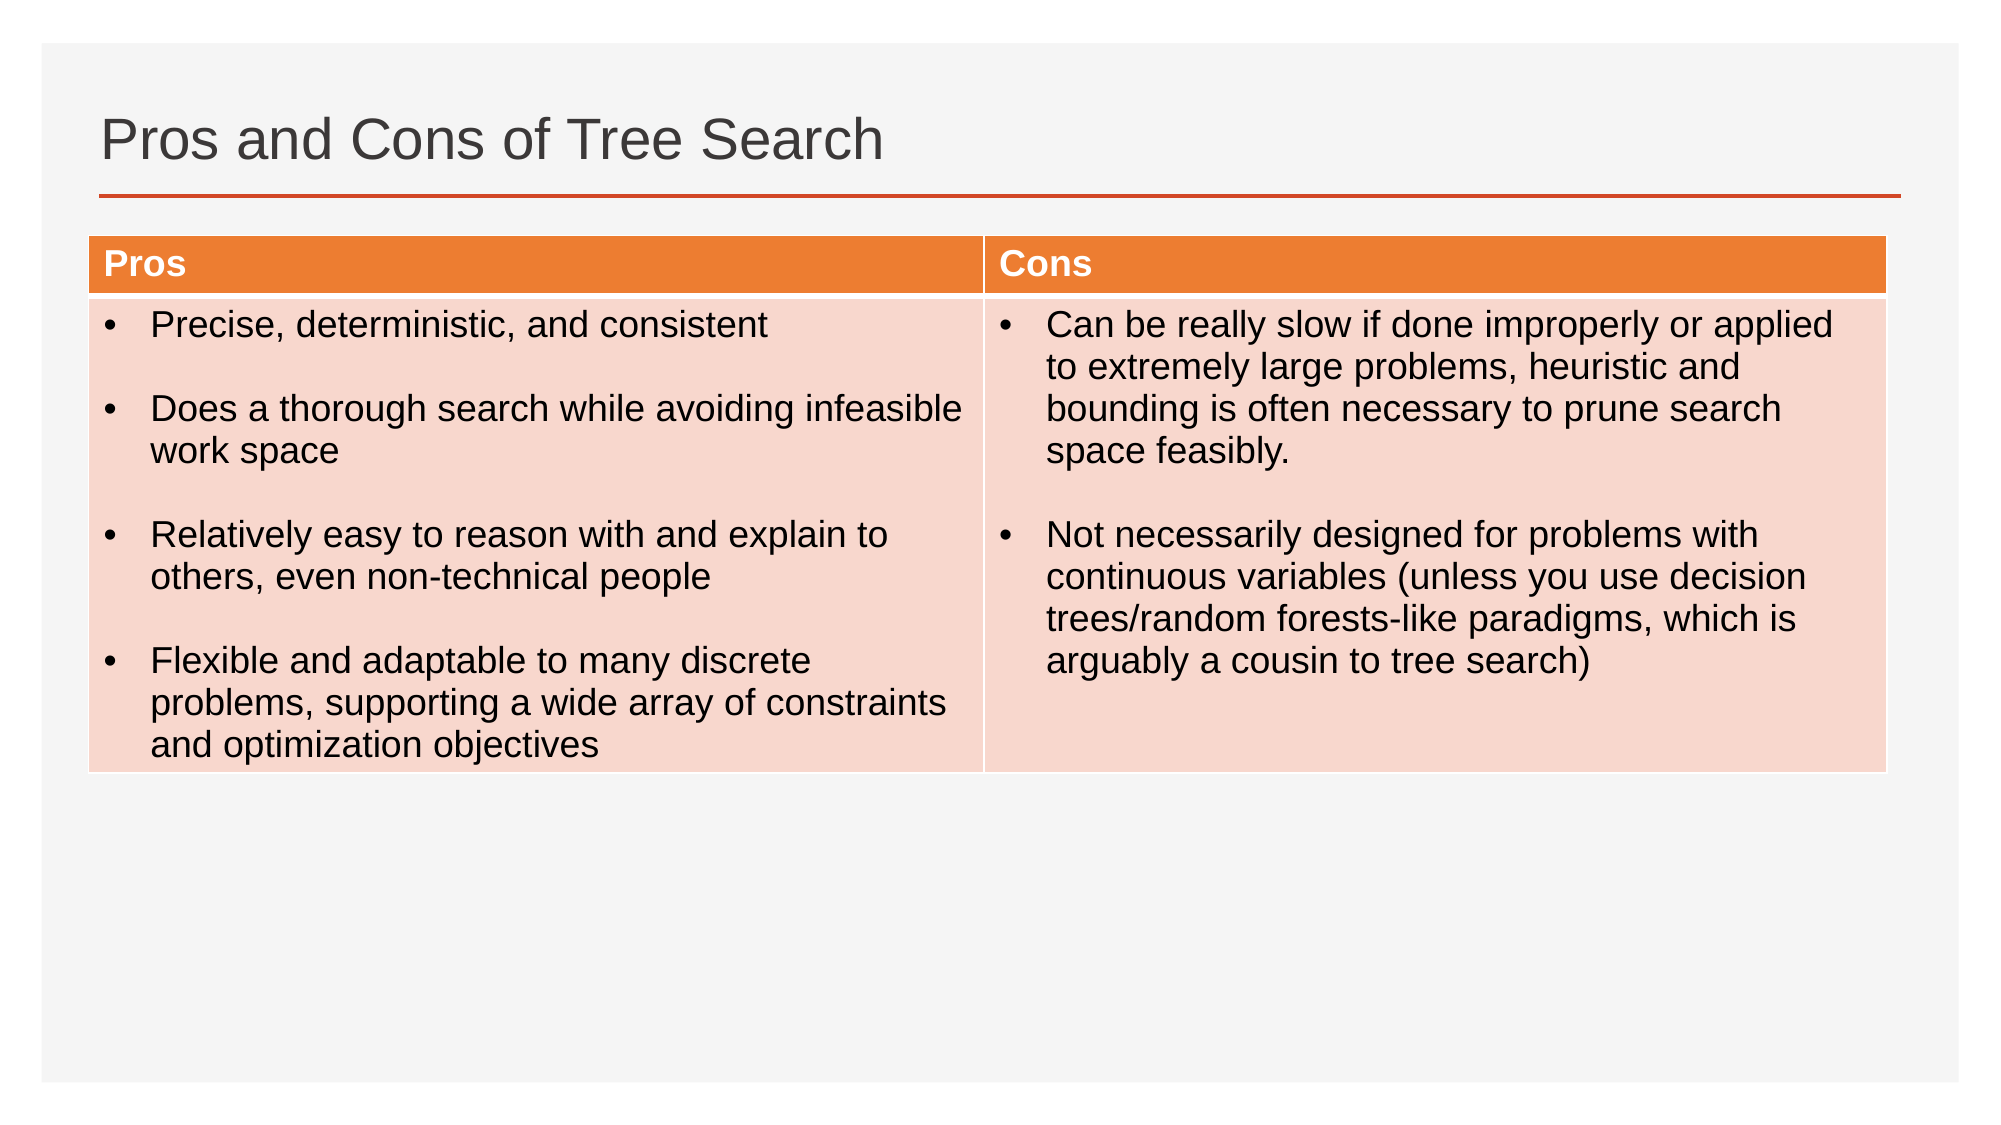

# Pros and Cons of Tree Search
| Pros | Cons |
| --- | --- |
| Precise, deterministic, and consistent Does a thorough search while avoiding infeasible work space Relatively easy to reason with and explain to others, even non-technical people Flexible and adaptable to many discrete problems, supporting a wide array of constraints and optimization objectives | Can be really slow if done improperly or applied to extremely large problems, heuristic and bounding is often necessary to prune search space feasibly. Not necessarily designed for problems with continuous variables (unless you use decision trees/random forests-like paradigms, which is arguably a cousin to tree search) |